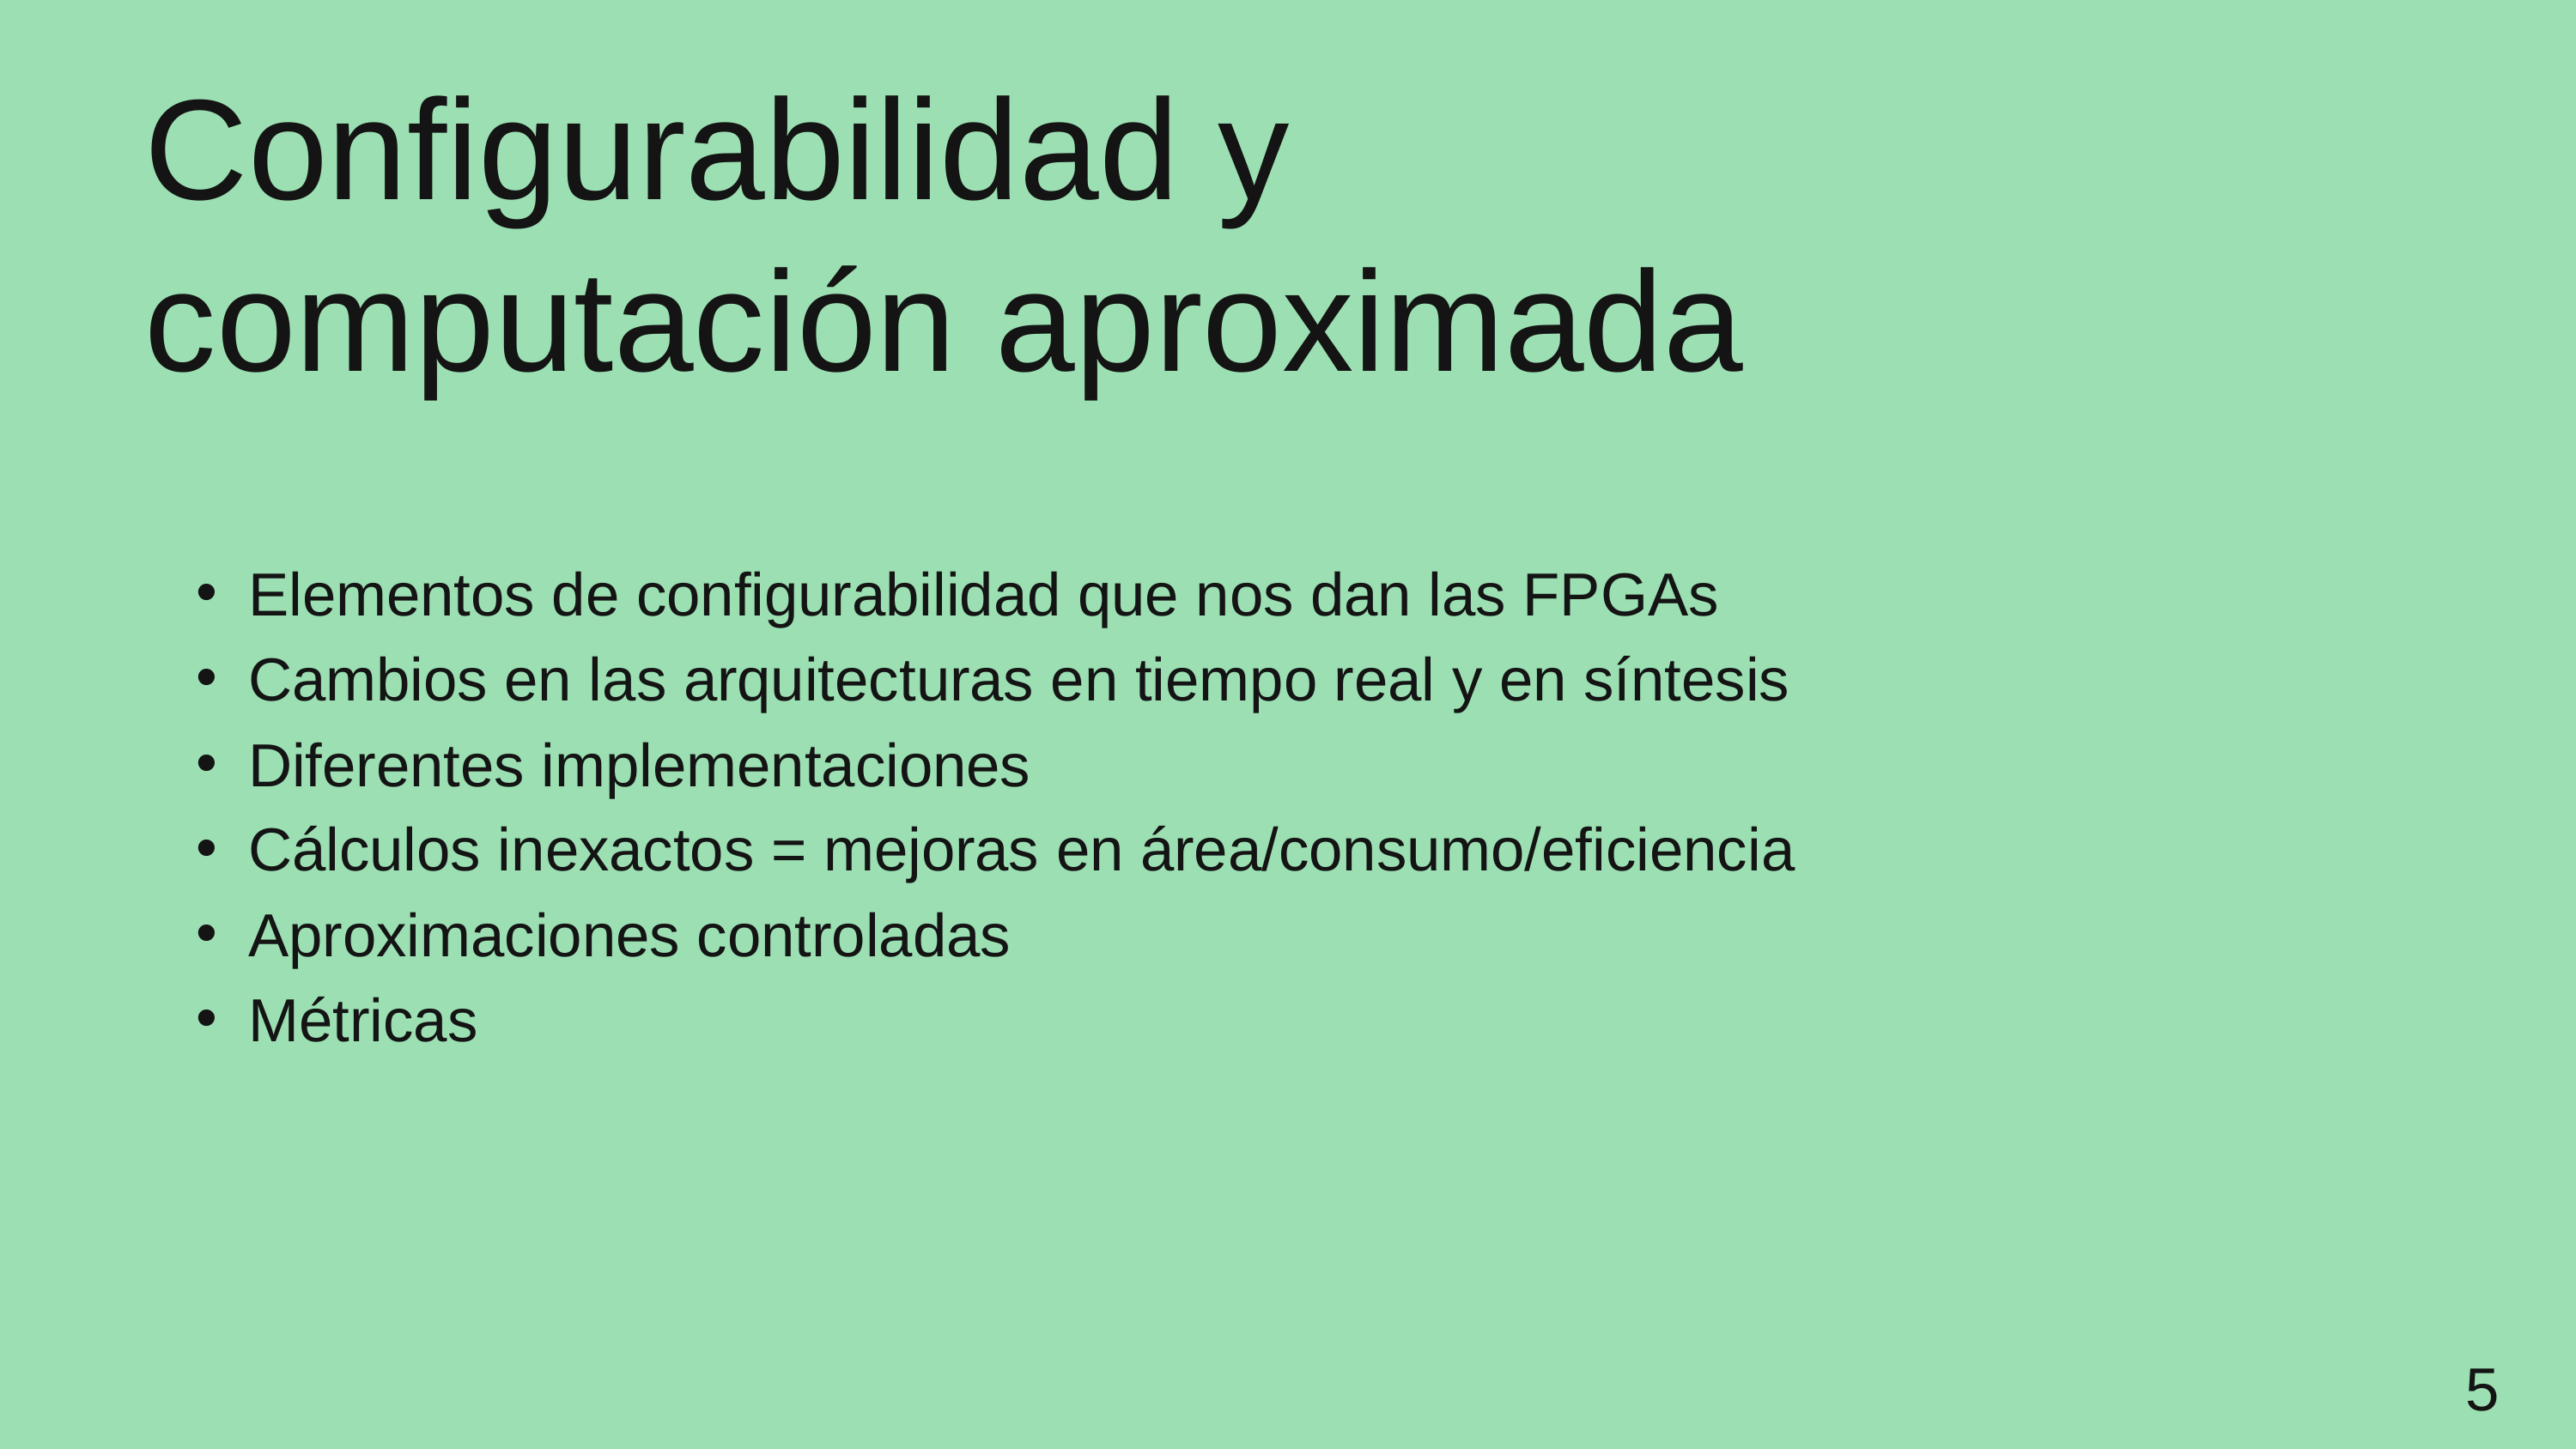

Configurabilidad y computación aproximada
Elementos de configurabilidad que nos dan las FPGAs
Cambios en las arquitecturas en tiempo real y en síntesis
Diferentes implementaciones
Cálculos inexactos = mejoras en área/consumo/eficiencia
Aproximaciones controladas
Métricas
5